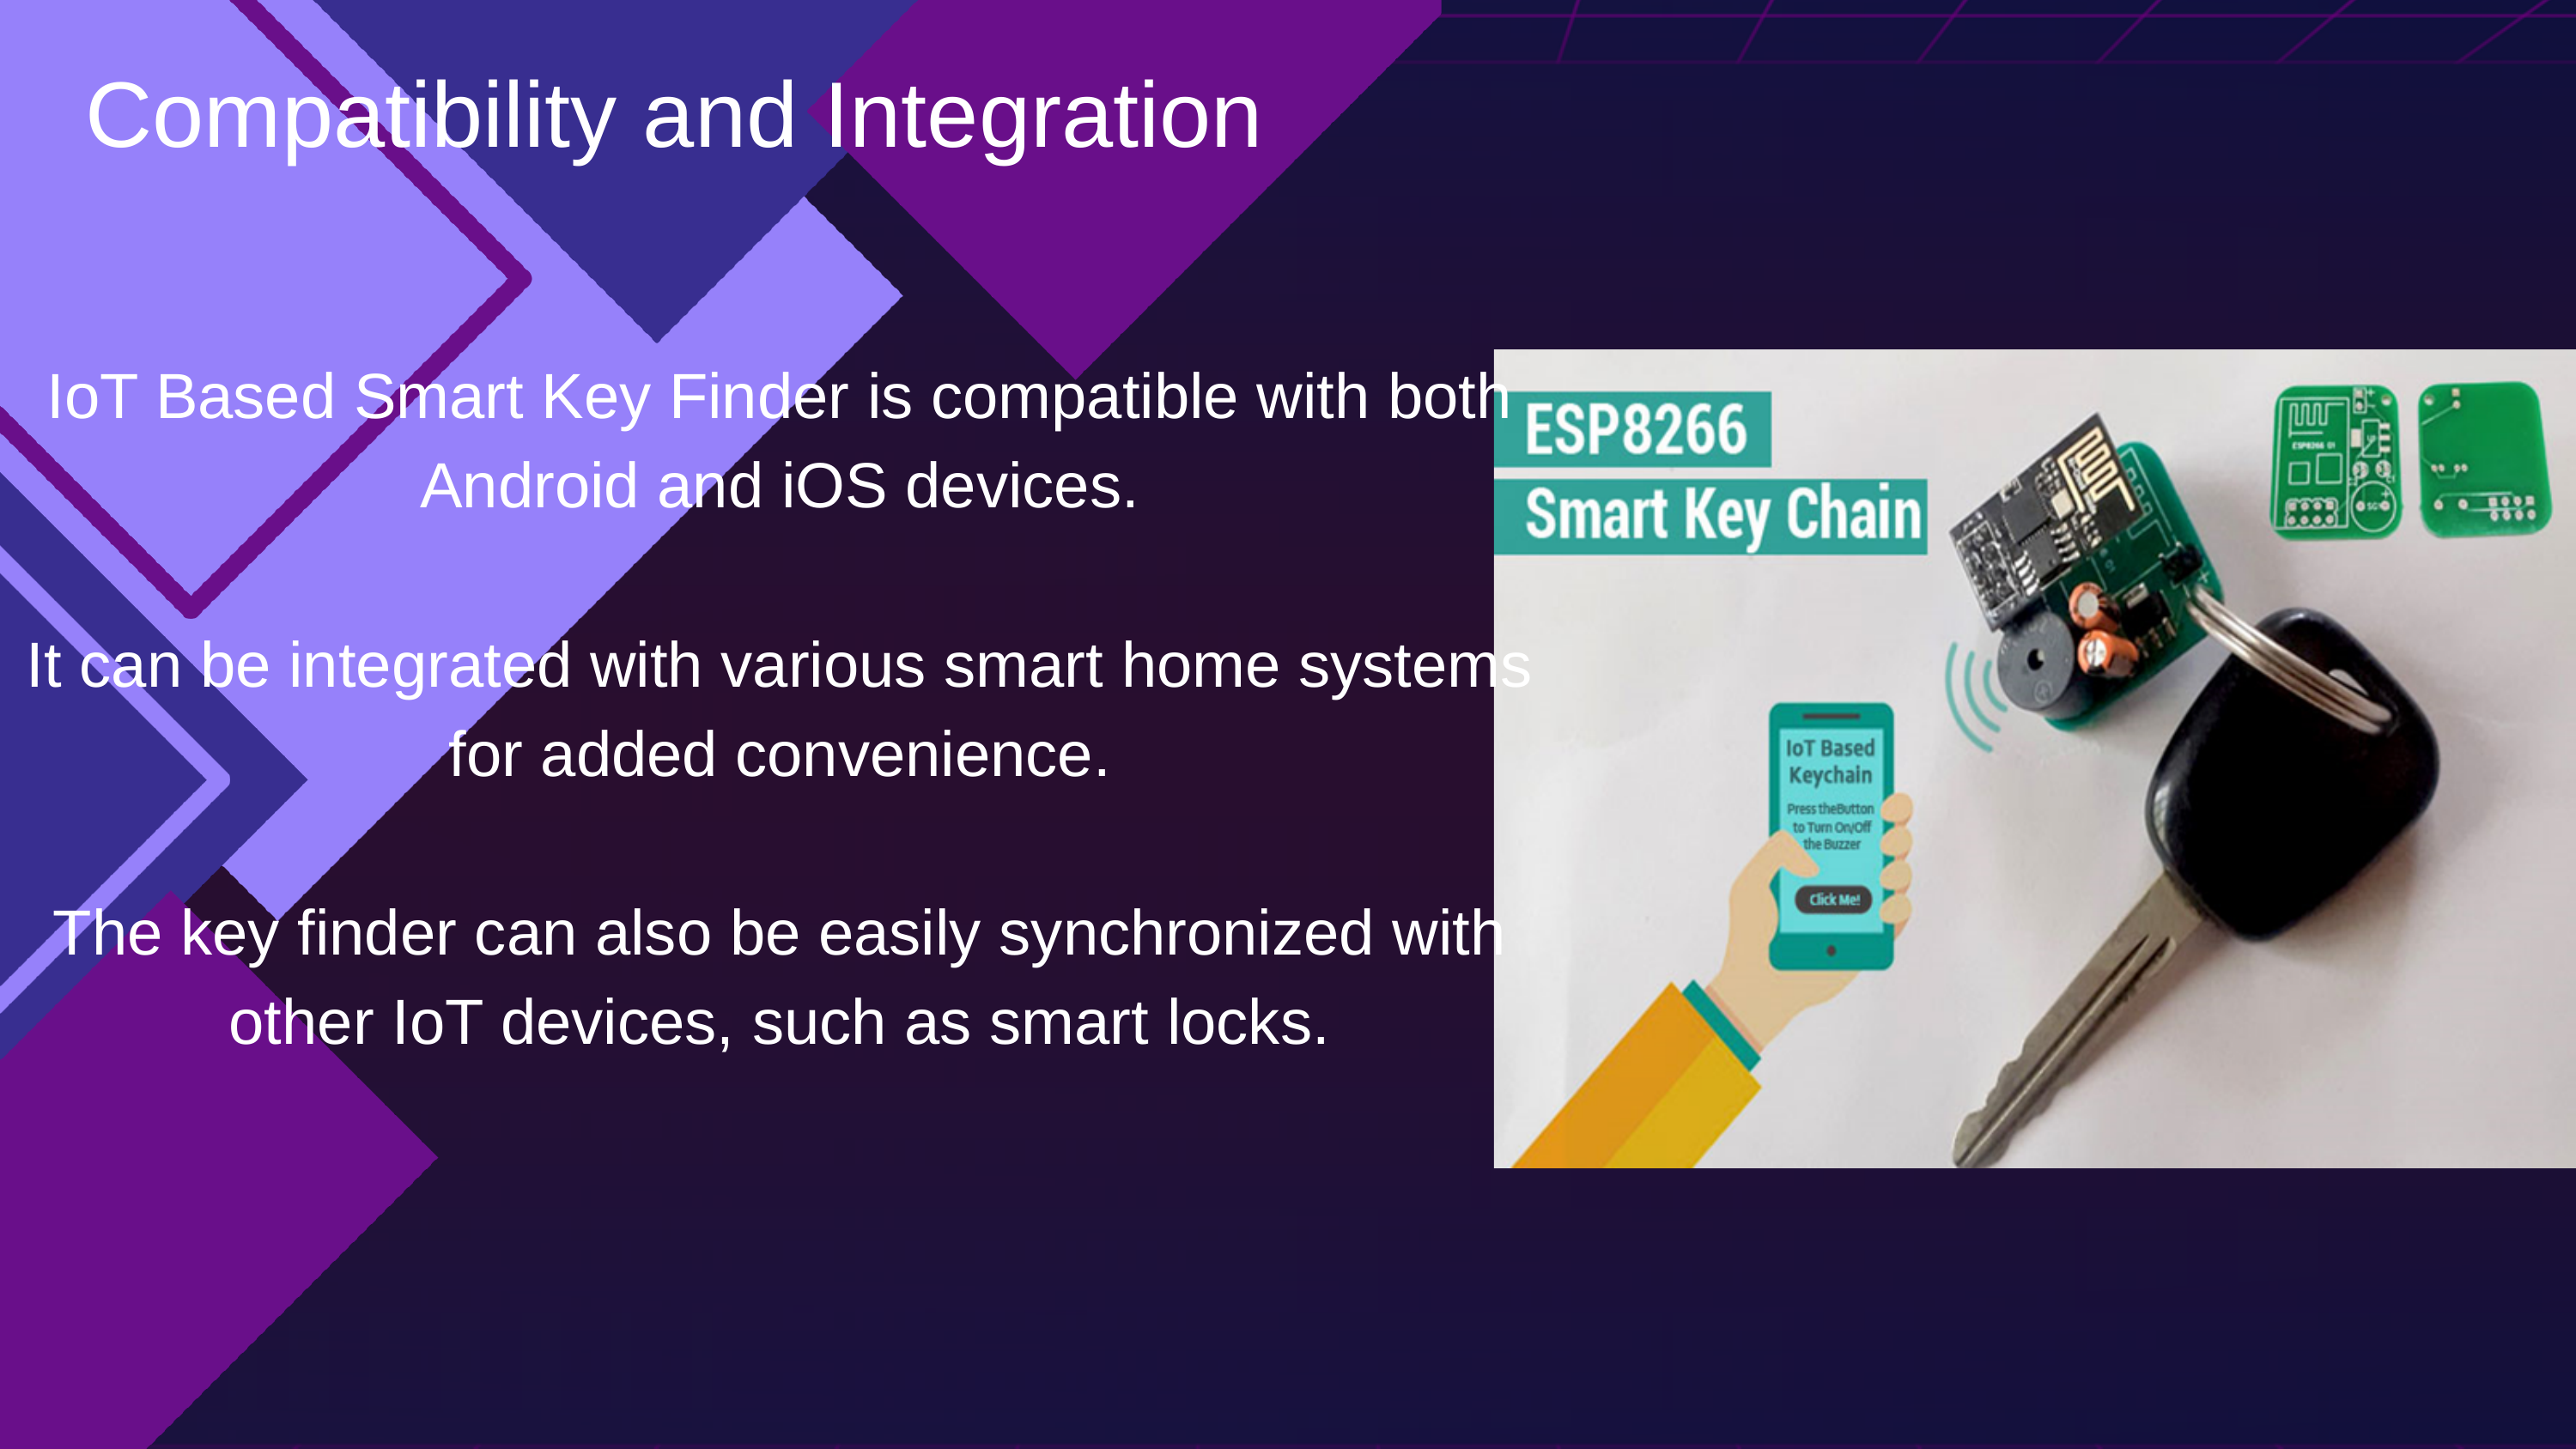

Compatibility and Integration

IoT Based Smart Key Finder is compatible with both Android and iOS devices.

It can be integrated with various smart home systems for added convenience.

The key finder can also be easily synchronized with other IoT devices, such as smart locks.